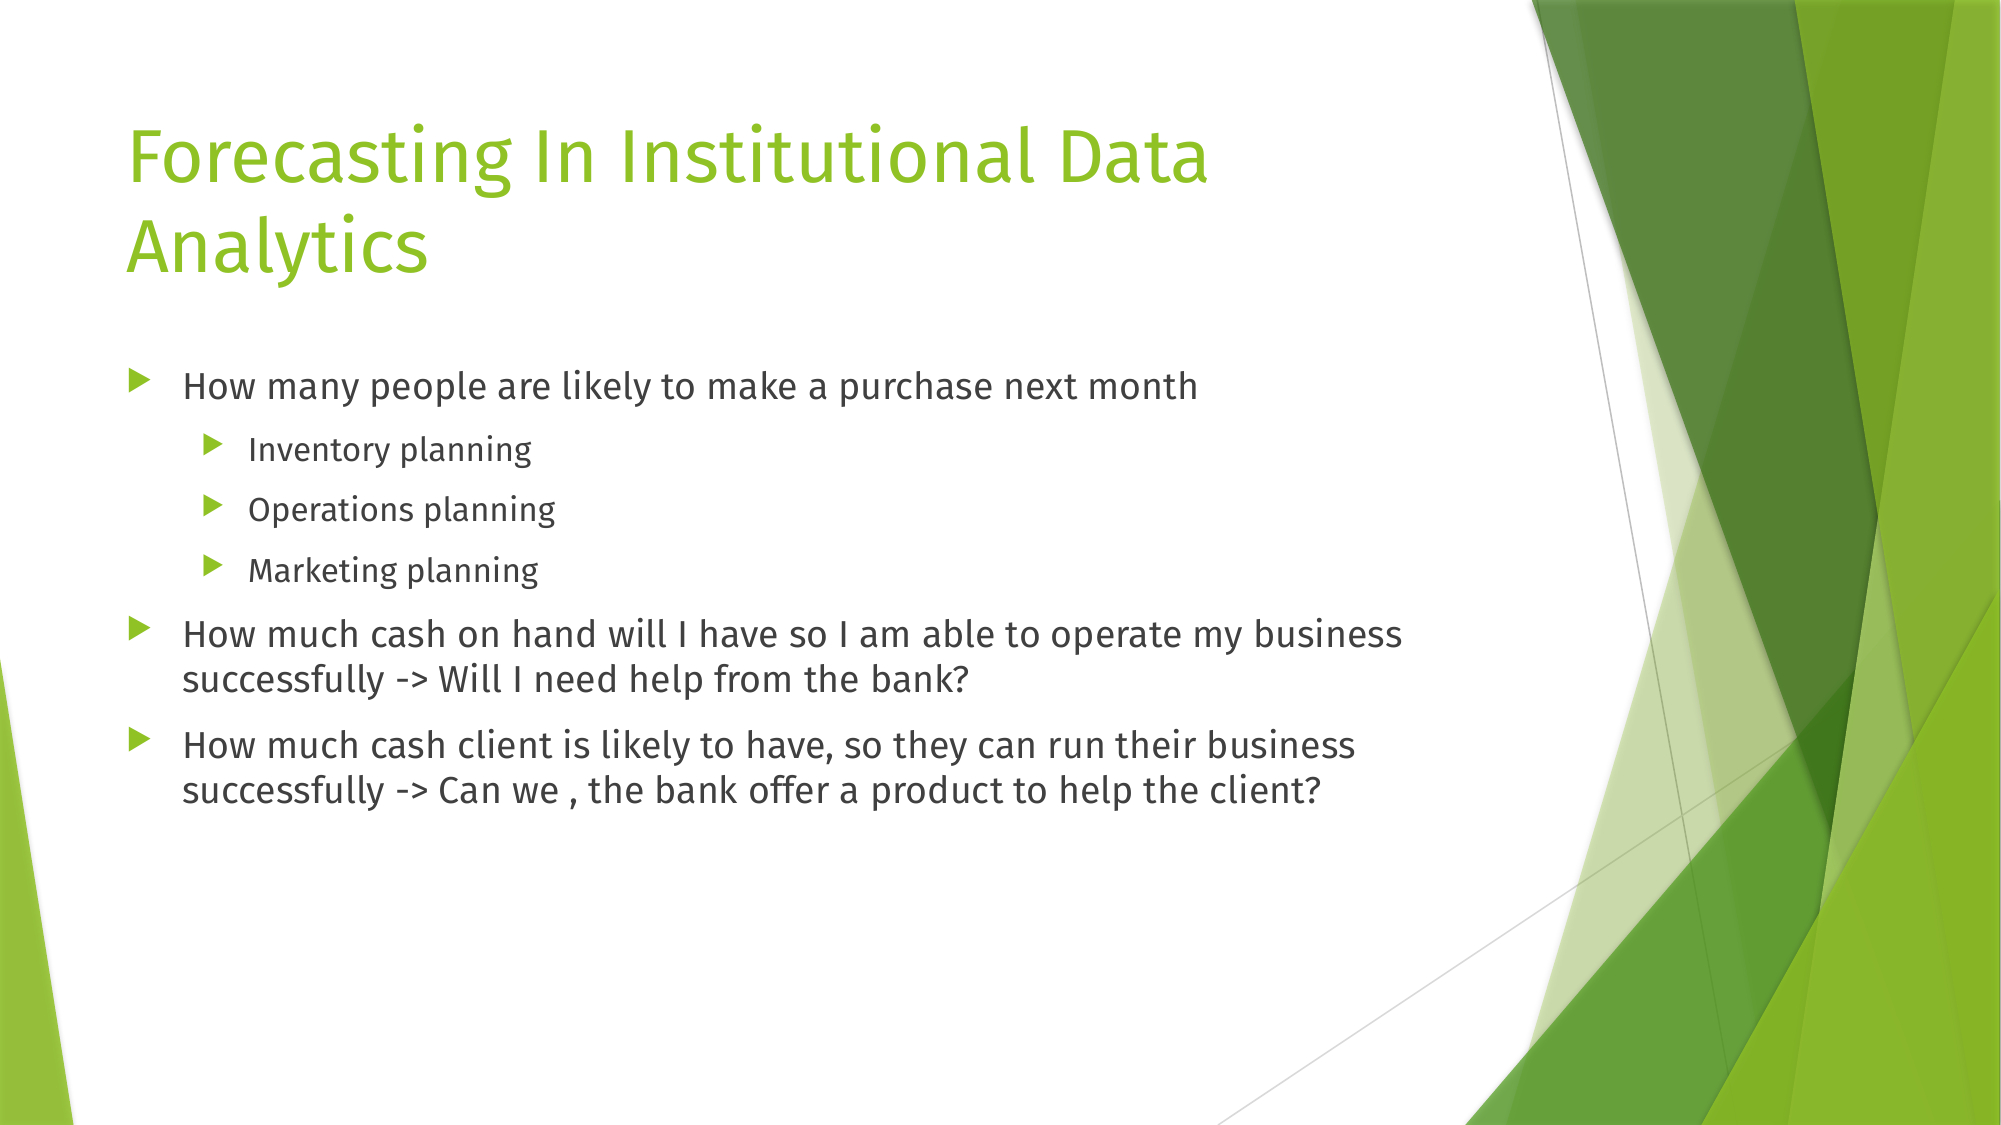

# Forecasting In Institutional Data Analytics
How many people are likely to make a purchase next month
Inventory planning
Operations planning
Marketing planning
How much cash on hand will I have so I am able to operate my business successfully -> Will I need help from the bank?
How much cash client is likely to have, so they can run their business successfully -> Can we , the bank offer a product to help the client?